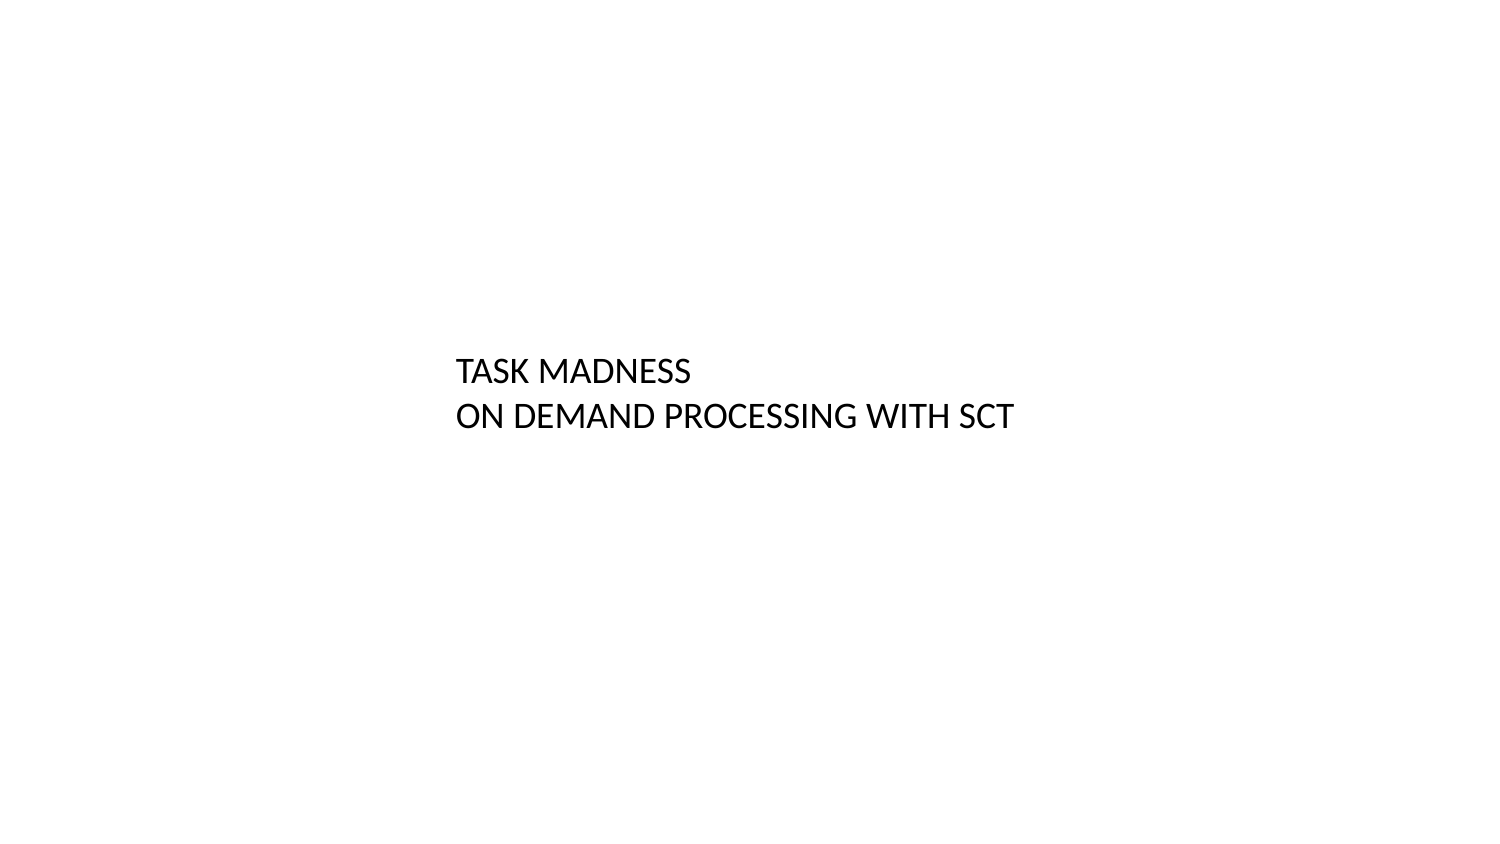

TASK MADNESS
ON DEMAND PROCESSING WITH SCT